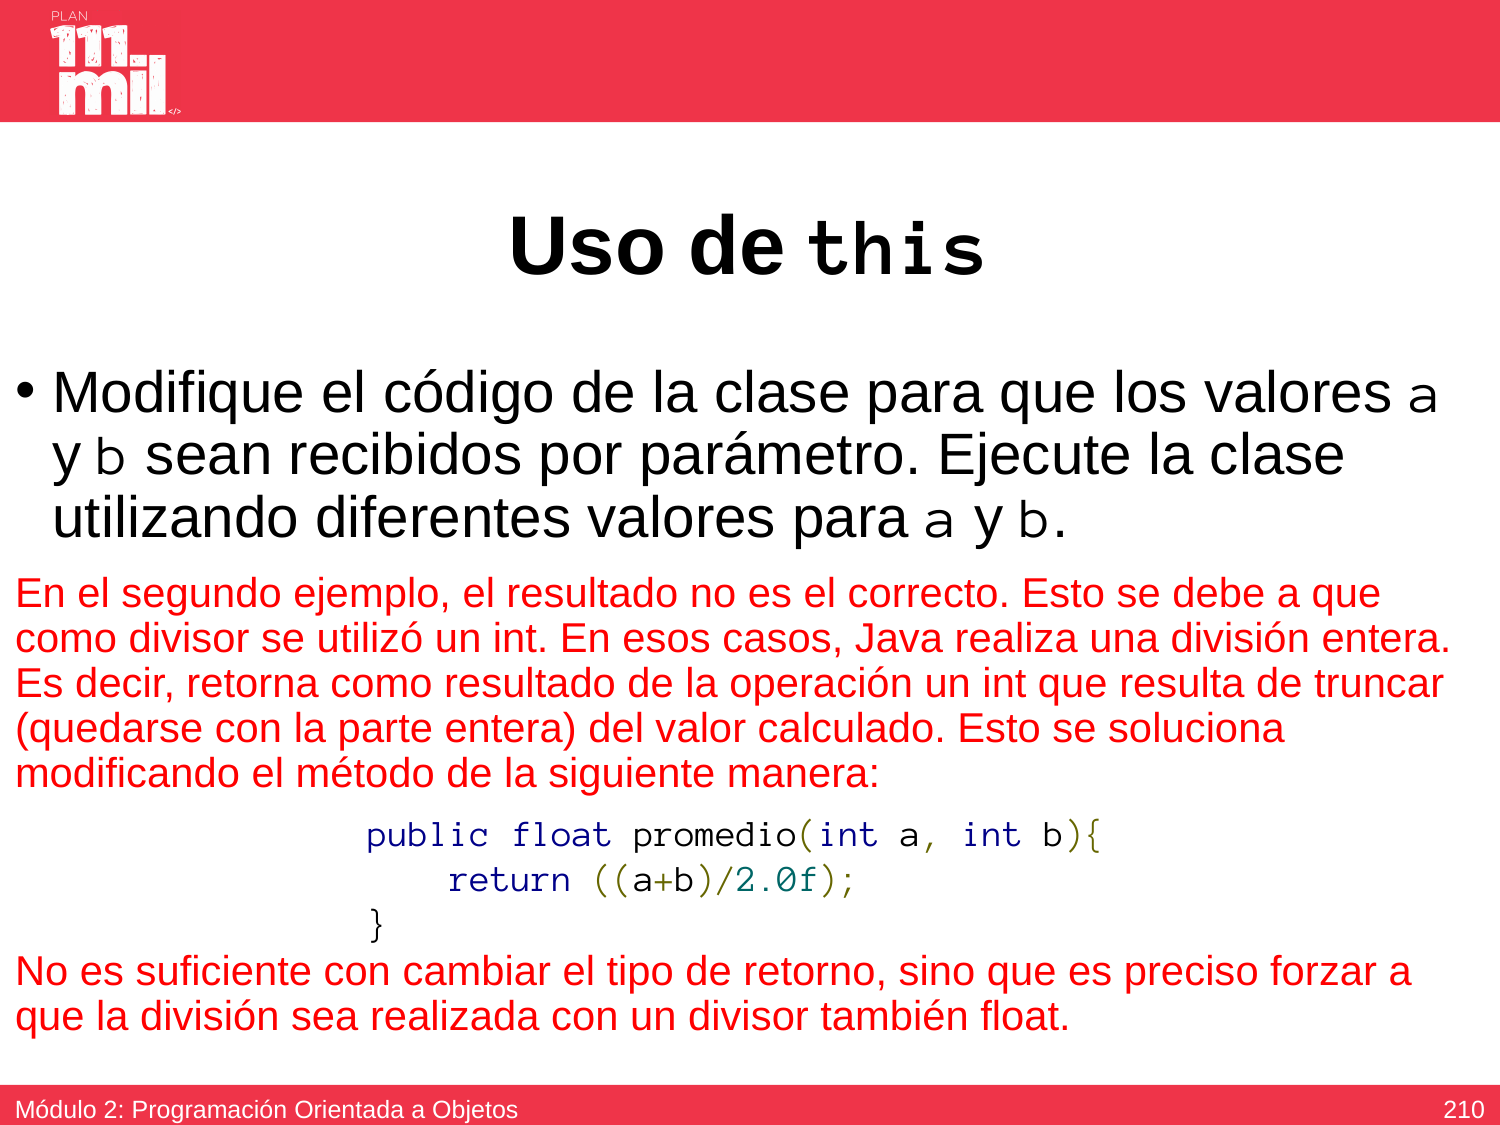

# Uso de this
Modifique el código de la clase para que los valores a y b sean recibidos por parámetro. Ejecute la clase utilizando diferentes valores para a y b.
En el segundo ejemplo, el resultado no es el correcto. Esto se debe a que como divisor se utilizó un int. En esos casos, Java realiza una división entera. Es decir, retorna como resultado de la operación un int que resulta de truncar (quedarse con la parte entera) del valor calculado. Esto se soluciona modificando el método de la siguiente manera:

No es suficiente con cambiar el tipo de retorno, sino que es preciso forzar a que la división sea realizada con un divisor también float.

public float promedio(int a, int b){
    return ((a+b)/2.0f);
}
210
Módulo 2: Programación Orientada a Objetos